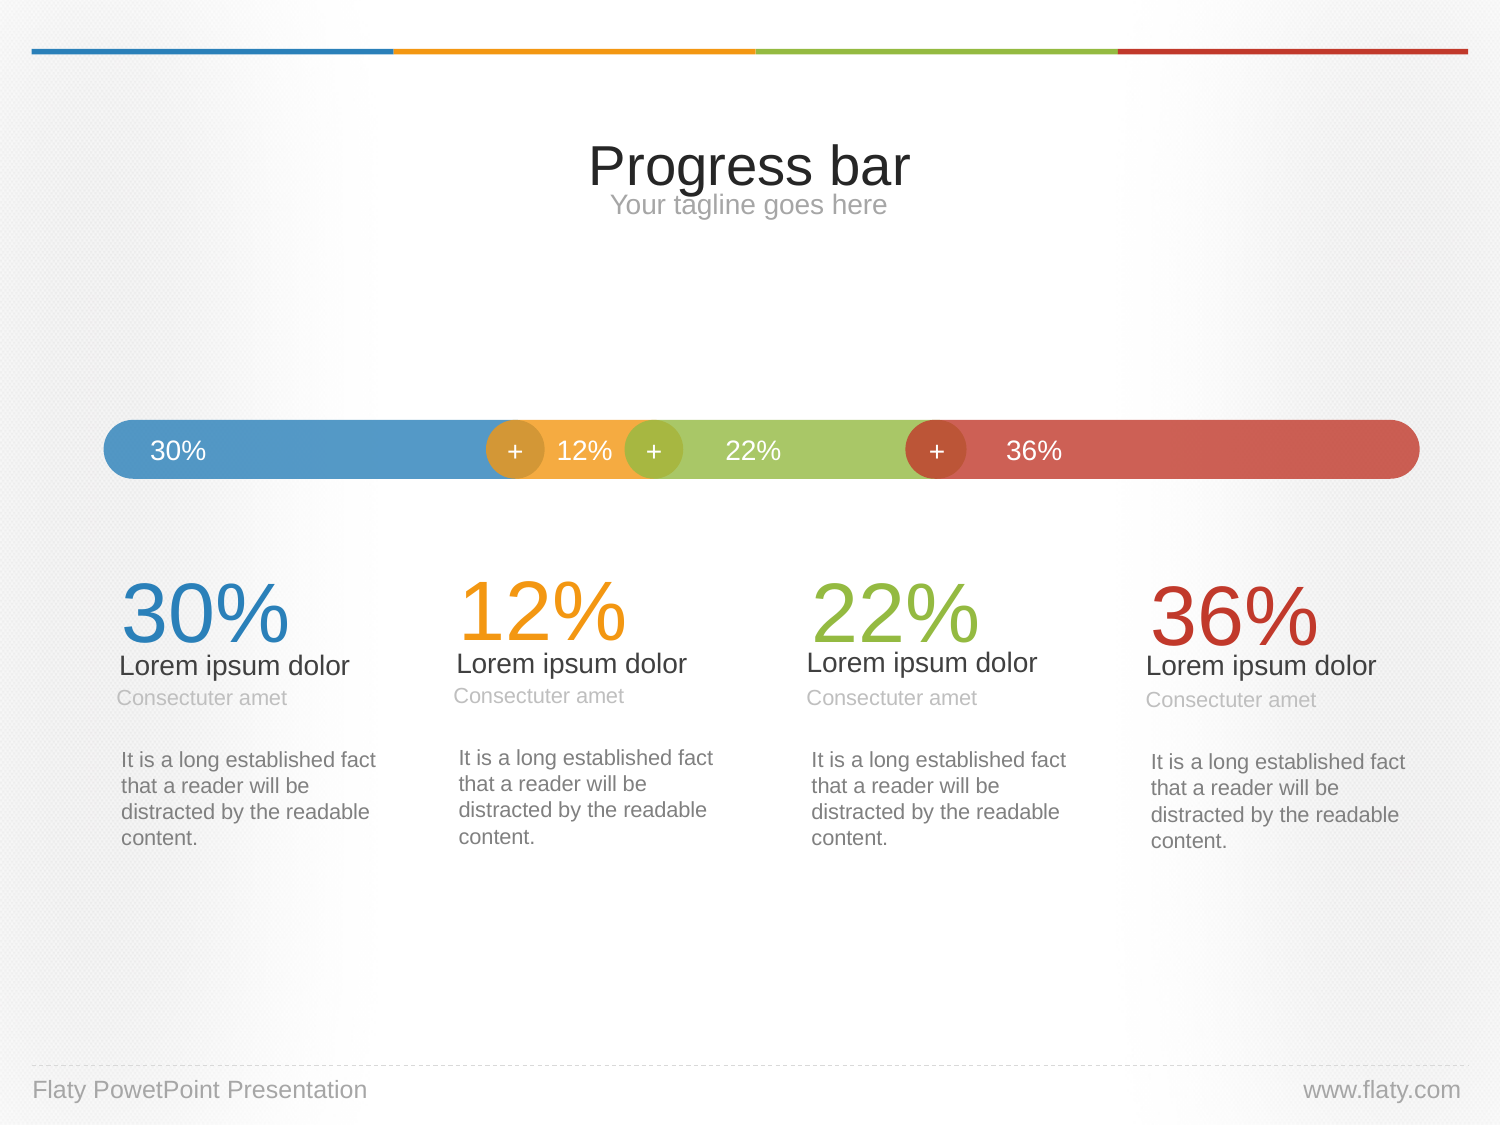

Progress bar
Your tagline goes here
          36%
12%
          22%
   30%
+
+
+
12%
Lorem ipsum dolor
Consectuter amet
It is a long established fact that a reader will be distracted by the readable content.
30%
Lorem ipsum dolor
Consectuter amet
It is a long established fact that a reader will be distracted by the readable content.
22%
Lorem ipsum dolor
Consectuter amet
It is a long established fact that a reader will be distracted by the readable content.
36%
Lorem ipsum dolor
Consectuter amet
It is a long established fact that a reader will be distracted by the readable content.
Flaty PowetPoint Presentation
www.flaty.com